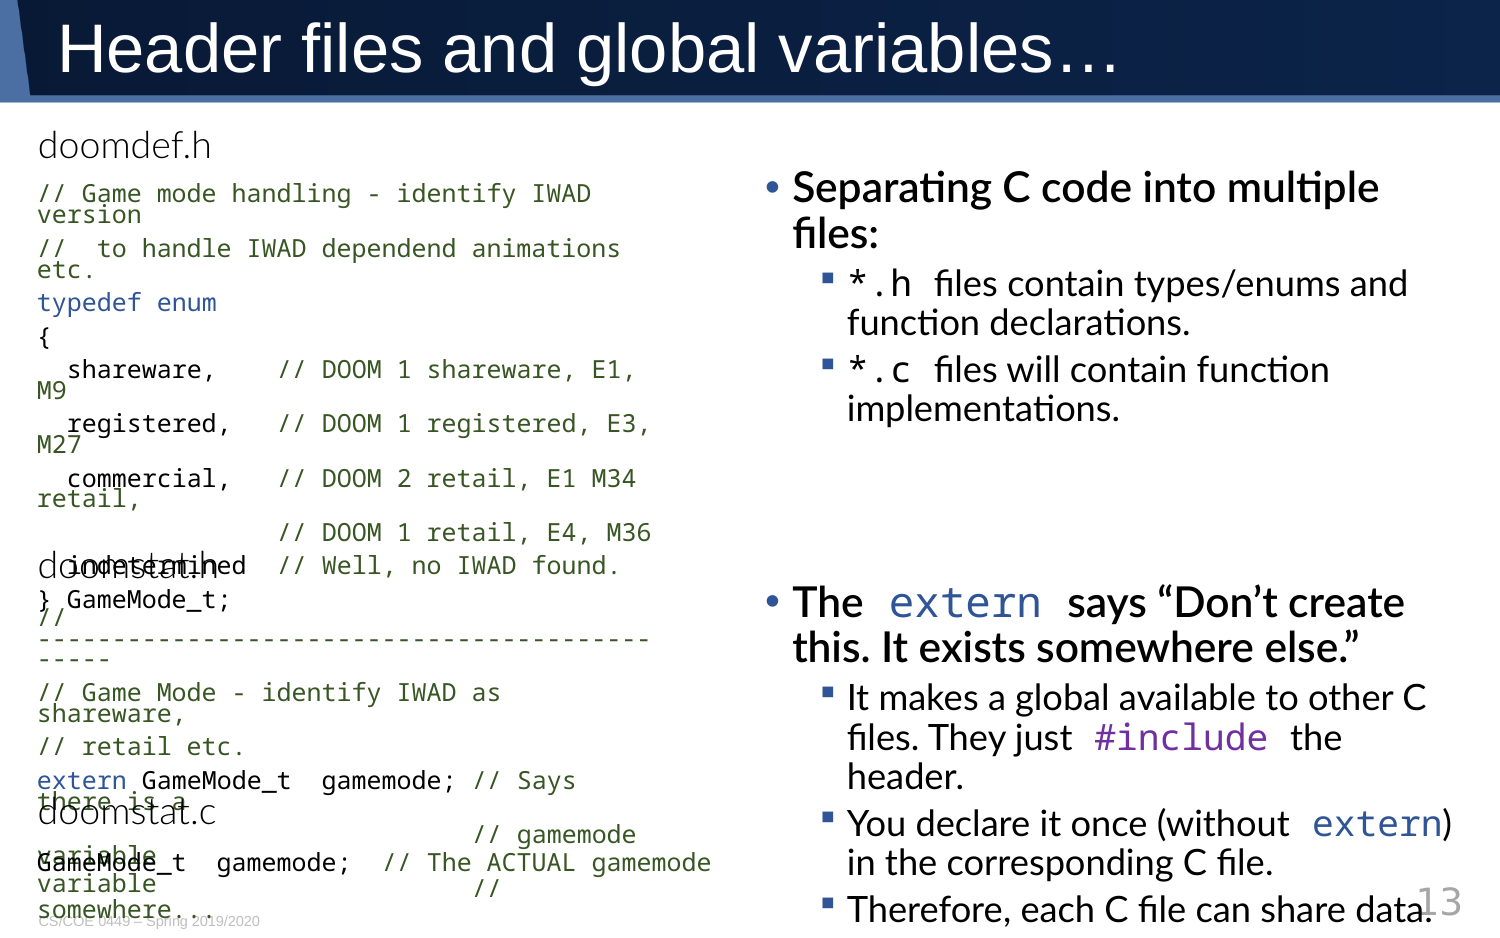

# Header files and global variables…
doomdef.h
Separating C code into multiple files:
*.h files contain types/enums and function declarations.
*.c files will contain function implementations.

The extern says “Don’t create this. It exists somewhere else.”
It makes a global available to other C files. They just #include the header.
You declare it once (without extern) in the corresponding C file.
Therefore, each C file can share data.
// Game mode handling - identify IWAD version
//  to handle IWAD dependend animations etc.
typedef enum
{
  shareware,    // DOOM 1 shareware, E1, M9
  registered,   // DOOM 1 registered, E3, M27
  commercial,   // DOOM 2 retail, E1 M34 retail,
                // DOOM 1 retail, E4, M36
  indetermined  // Well, no IWAD found.
} GameMode_t;

doomstat.h
// ----------------------------------------------
// Game Mode - identify IWAD as shareware,
// retail etc.
extern GameMode_t  gamemode; // Says there is a
                             // gamemode variable
                             // somewhere...
doomstat.c
GameMode_t  gamemode;  // The ACTUAL gamemode variable
13
CS/COE 0449 – Spring 2019/2020